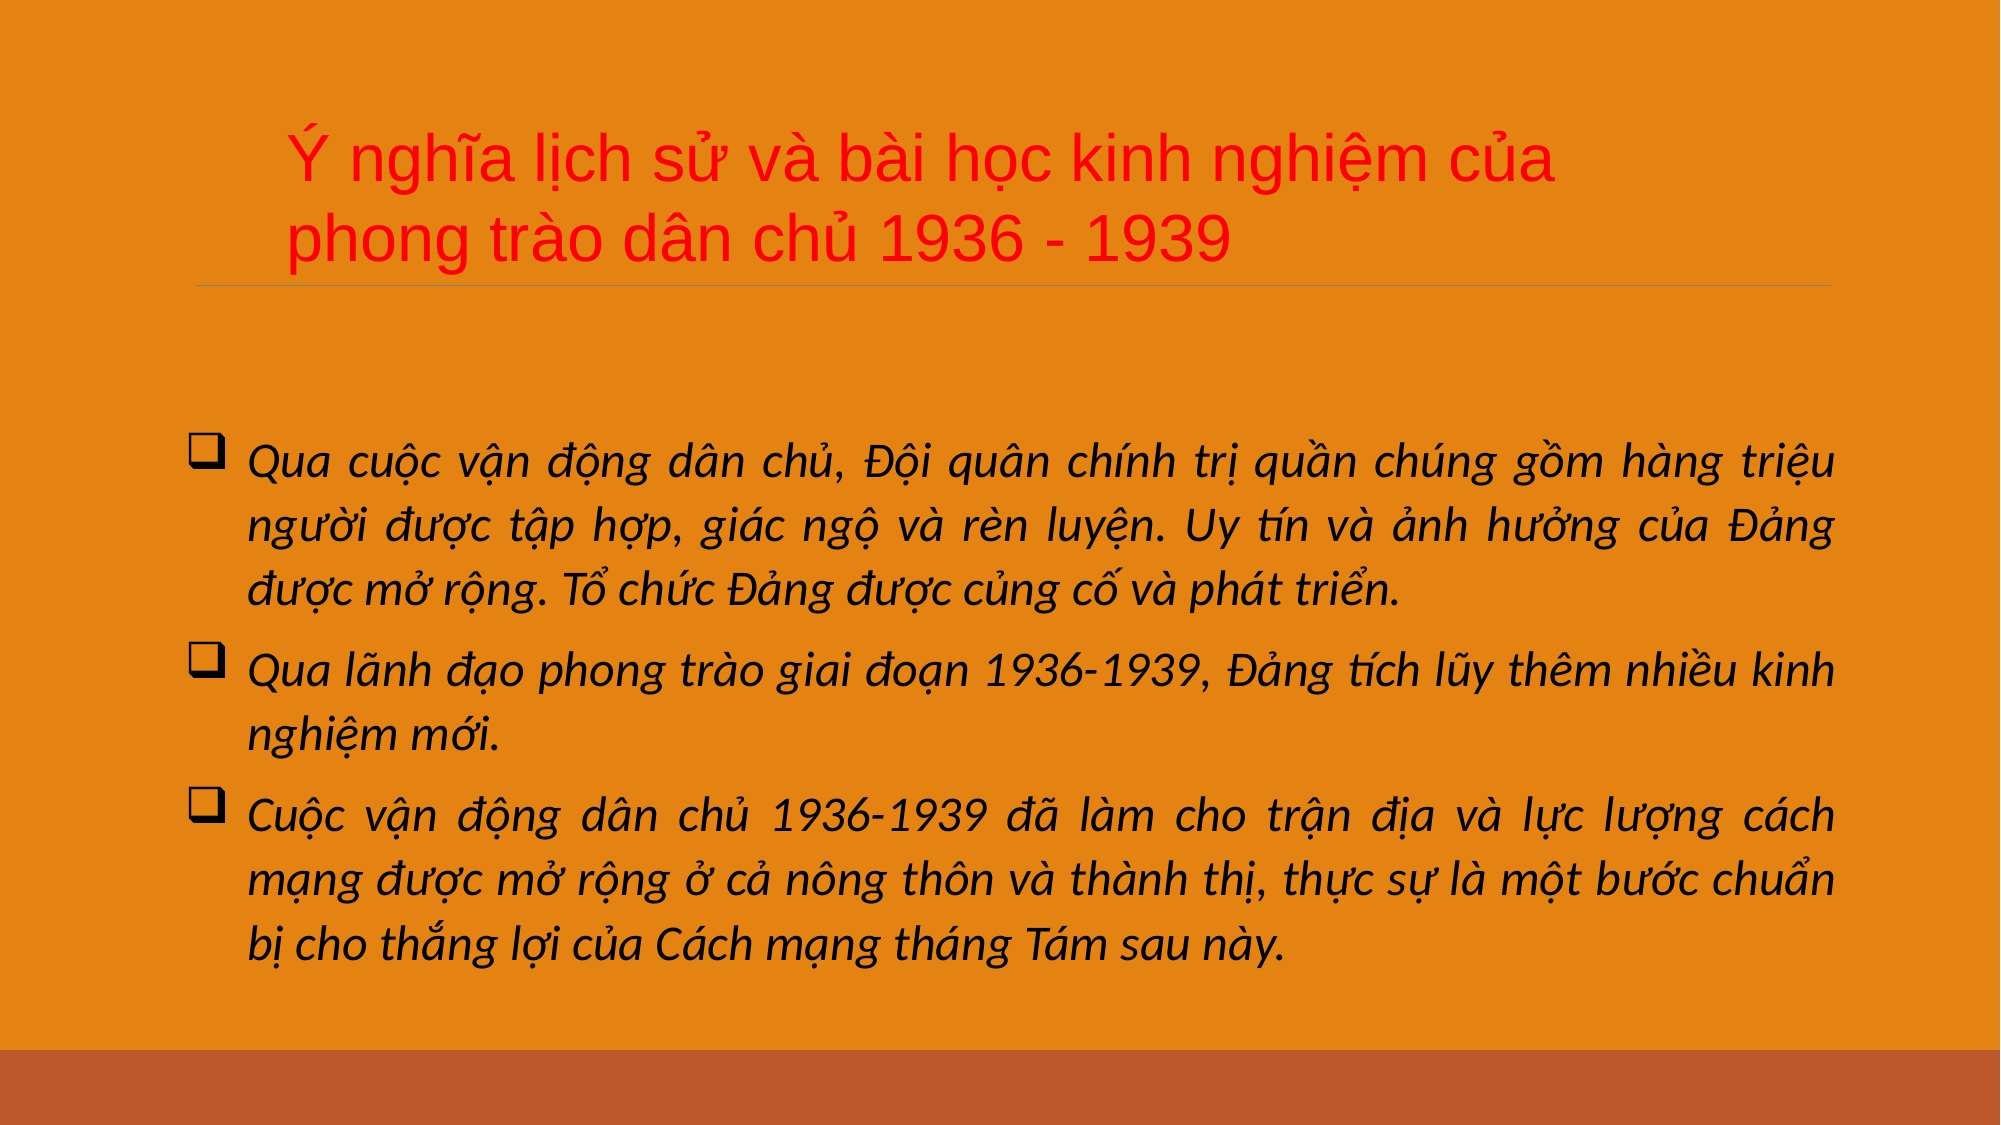

Ý nghĩa lịch sử và bài học kinh nghiệm của phong trào dân chủ 1936 - 1939
Qua cuộc vận động dân chủ, Đội quân chính trị quần chúng gồm hàng triệu người được tập hợp, giác ngộ và rèn luyện. Uy tín và ảnh hưởng của Đảng được mở rộng. Tổ chức Đảng được củng cố và phát triển.
Qua lãnh đạo phong trào giai đoạn 1936-1939, Đảng tích lũy thêm nhiều kinh nghiệm mới.
Cuộc vận động dân chủ 1936-1939 đã làm cho trận địa và lực lượng cách mạng được mở rộng ở cả nông thôn và thành thị, thực sự là một bước chuẩn bị cho thắng lợi của Cách mạng tháng Tám sau này.
103